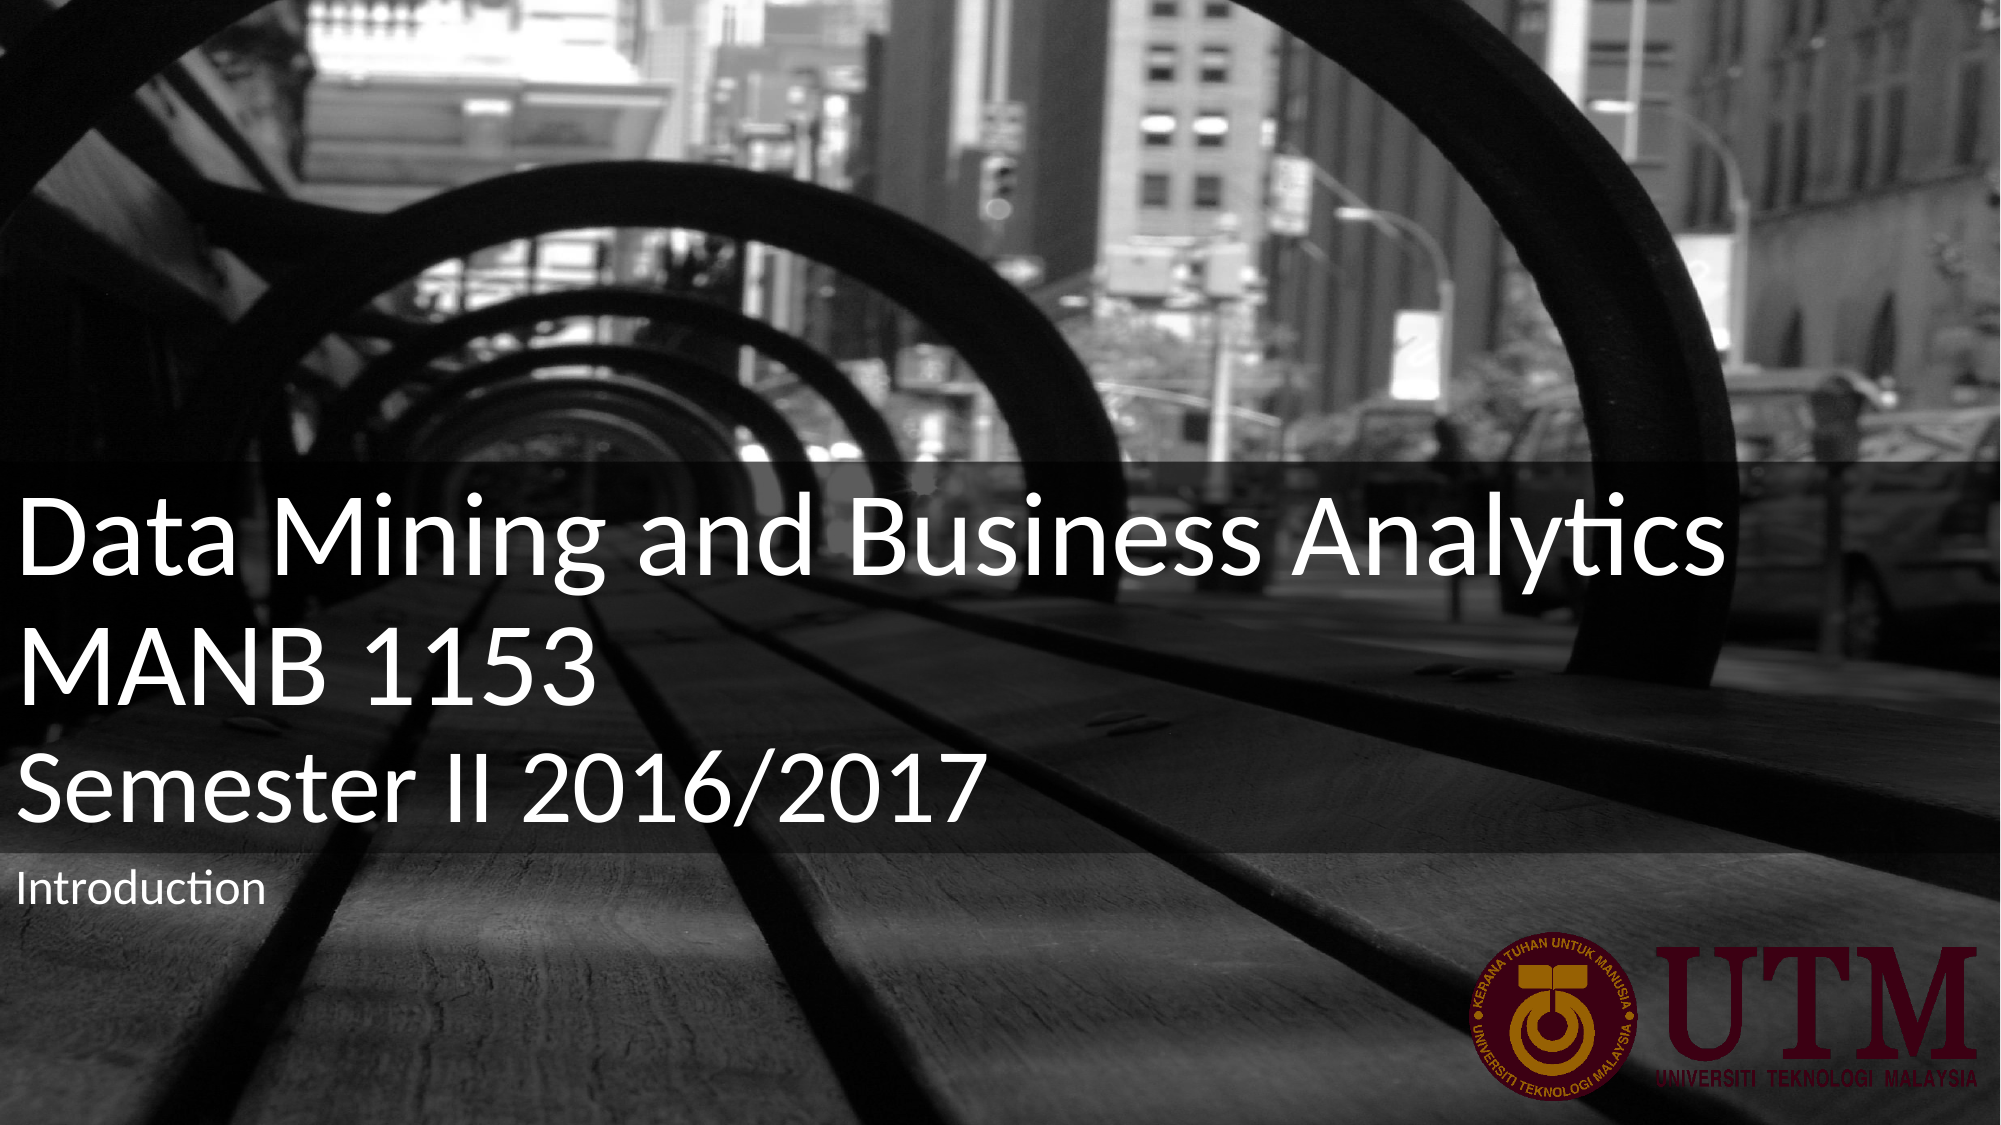

# Data Mining and Business Analytics MANB 1153 Semester II 2016/2017
Introduction